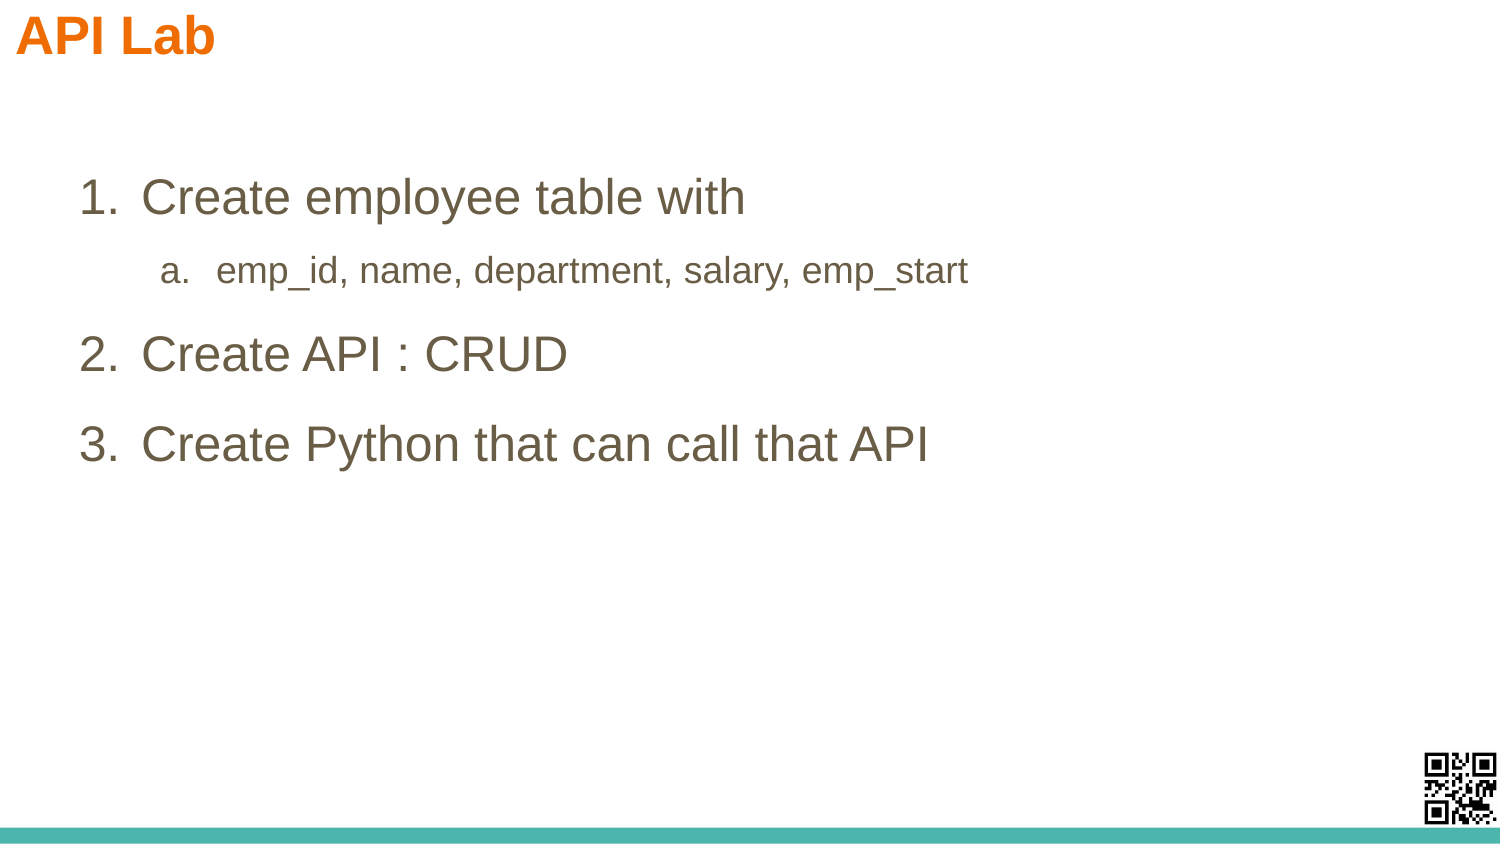

# API Lab
Create employee table with
emp_id, name, department, salary, emp_start
Create API : CRUD
Create Python that can call that API